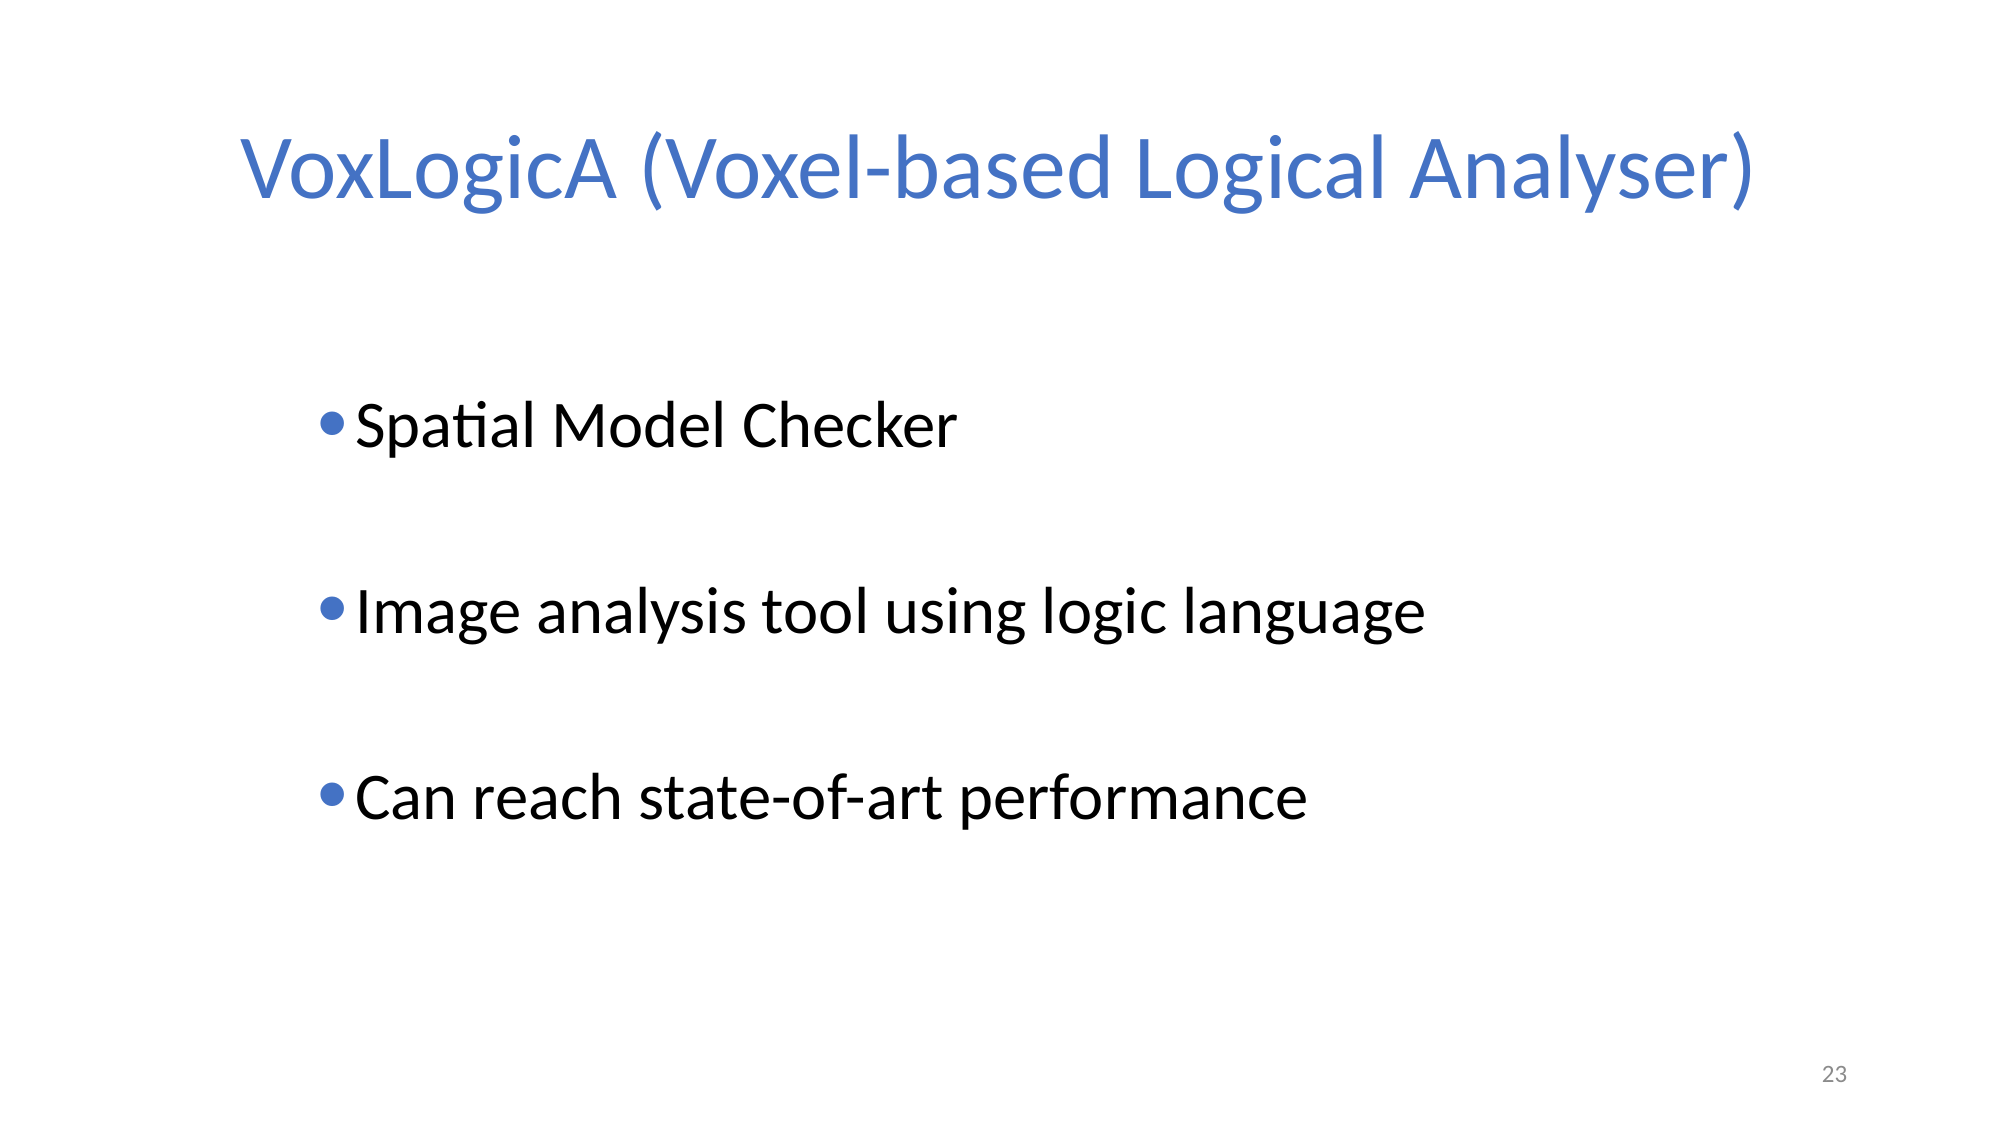

# VoxLogicA (Voxel-based Logical Analyser)
Spatial Model Checker

Image analysis tool using logic language

Can reach state-of-art performance

23